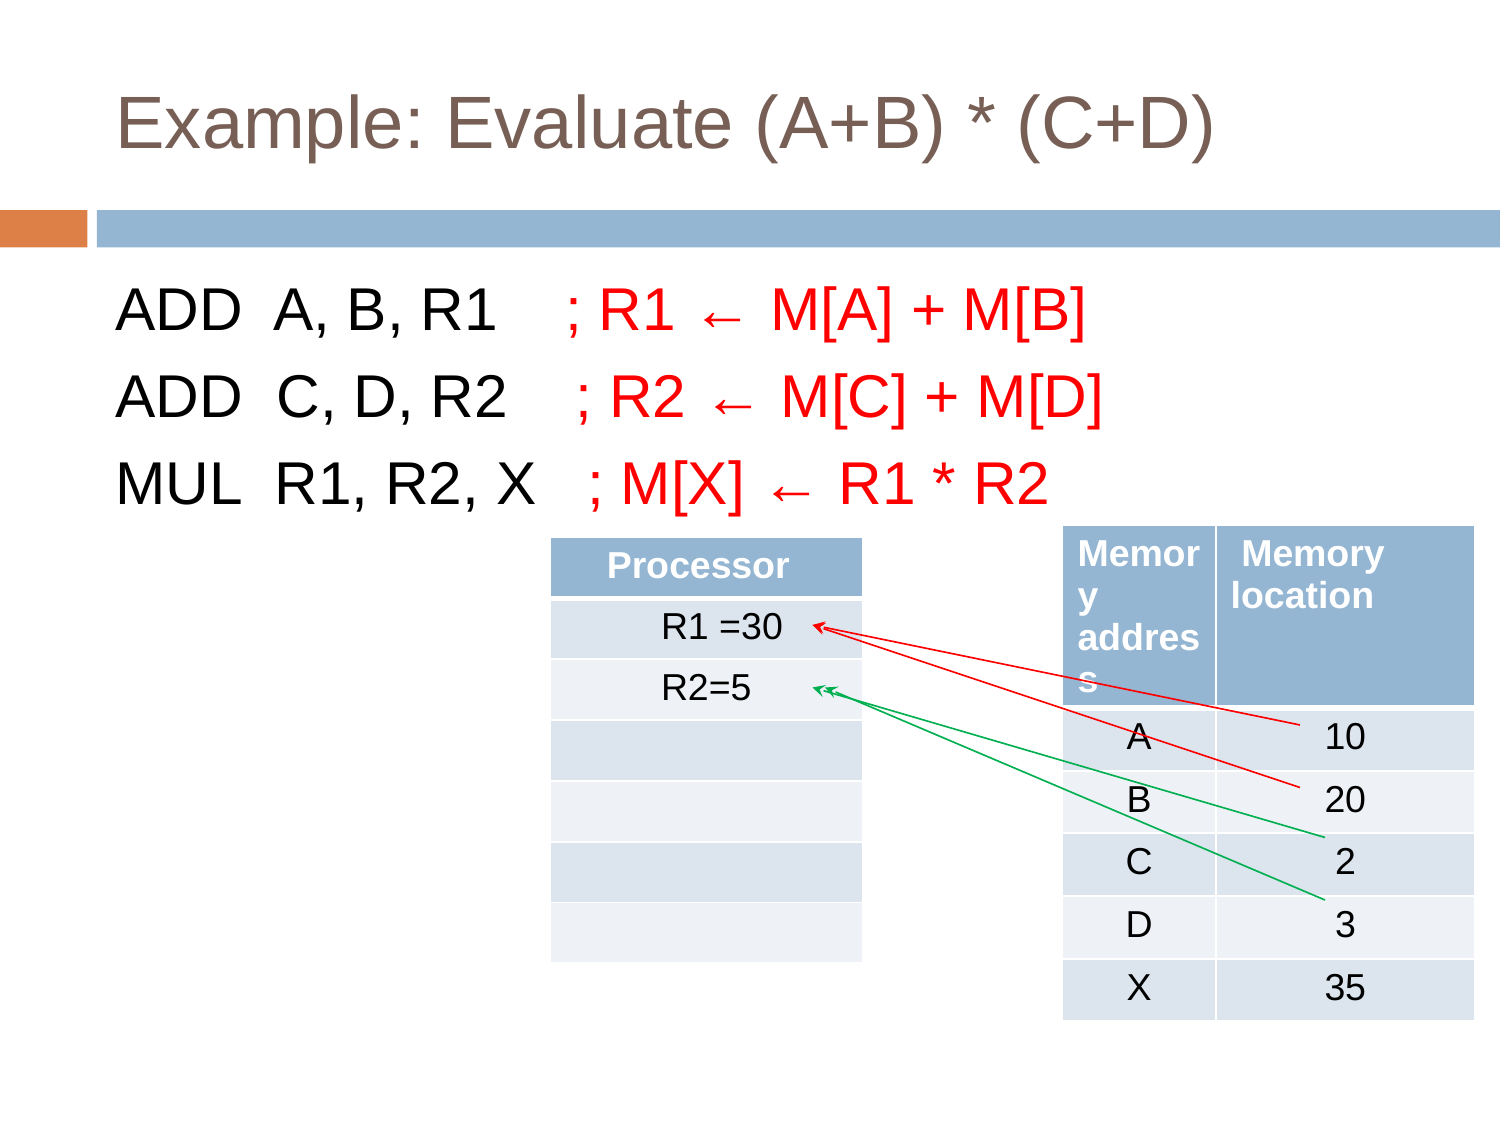

# Example: Evaluate (A+B) * (C+D)
ADD  A, B, R1    ; R1 ← M[A] + M[B]
ADD  C, D, R2    ; R2 ← M[C] + M[D]
MUL  R1, R2, X   ; M[X] ← R1 * R2
| Memory address | Memory location |
| --- | --- |
| A | 10 |
| B | 20 |
| C | 2 |
| D | 3 |
| X | 35 |
| Processor |
| --- |
| R1 =30 |
| R2=5 |
|  |
|  |
|  |
|  |